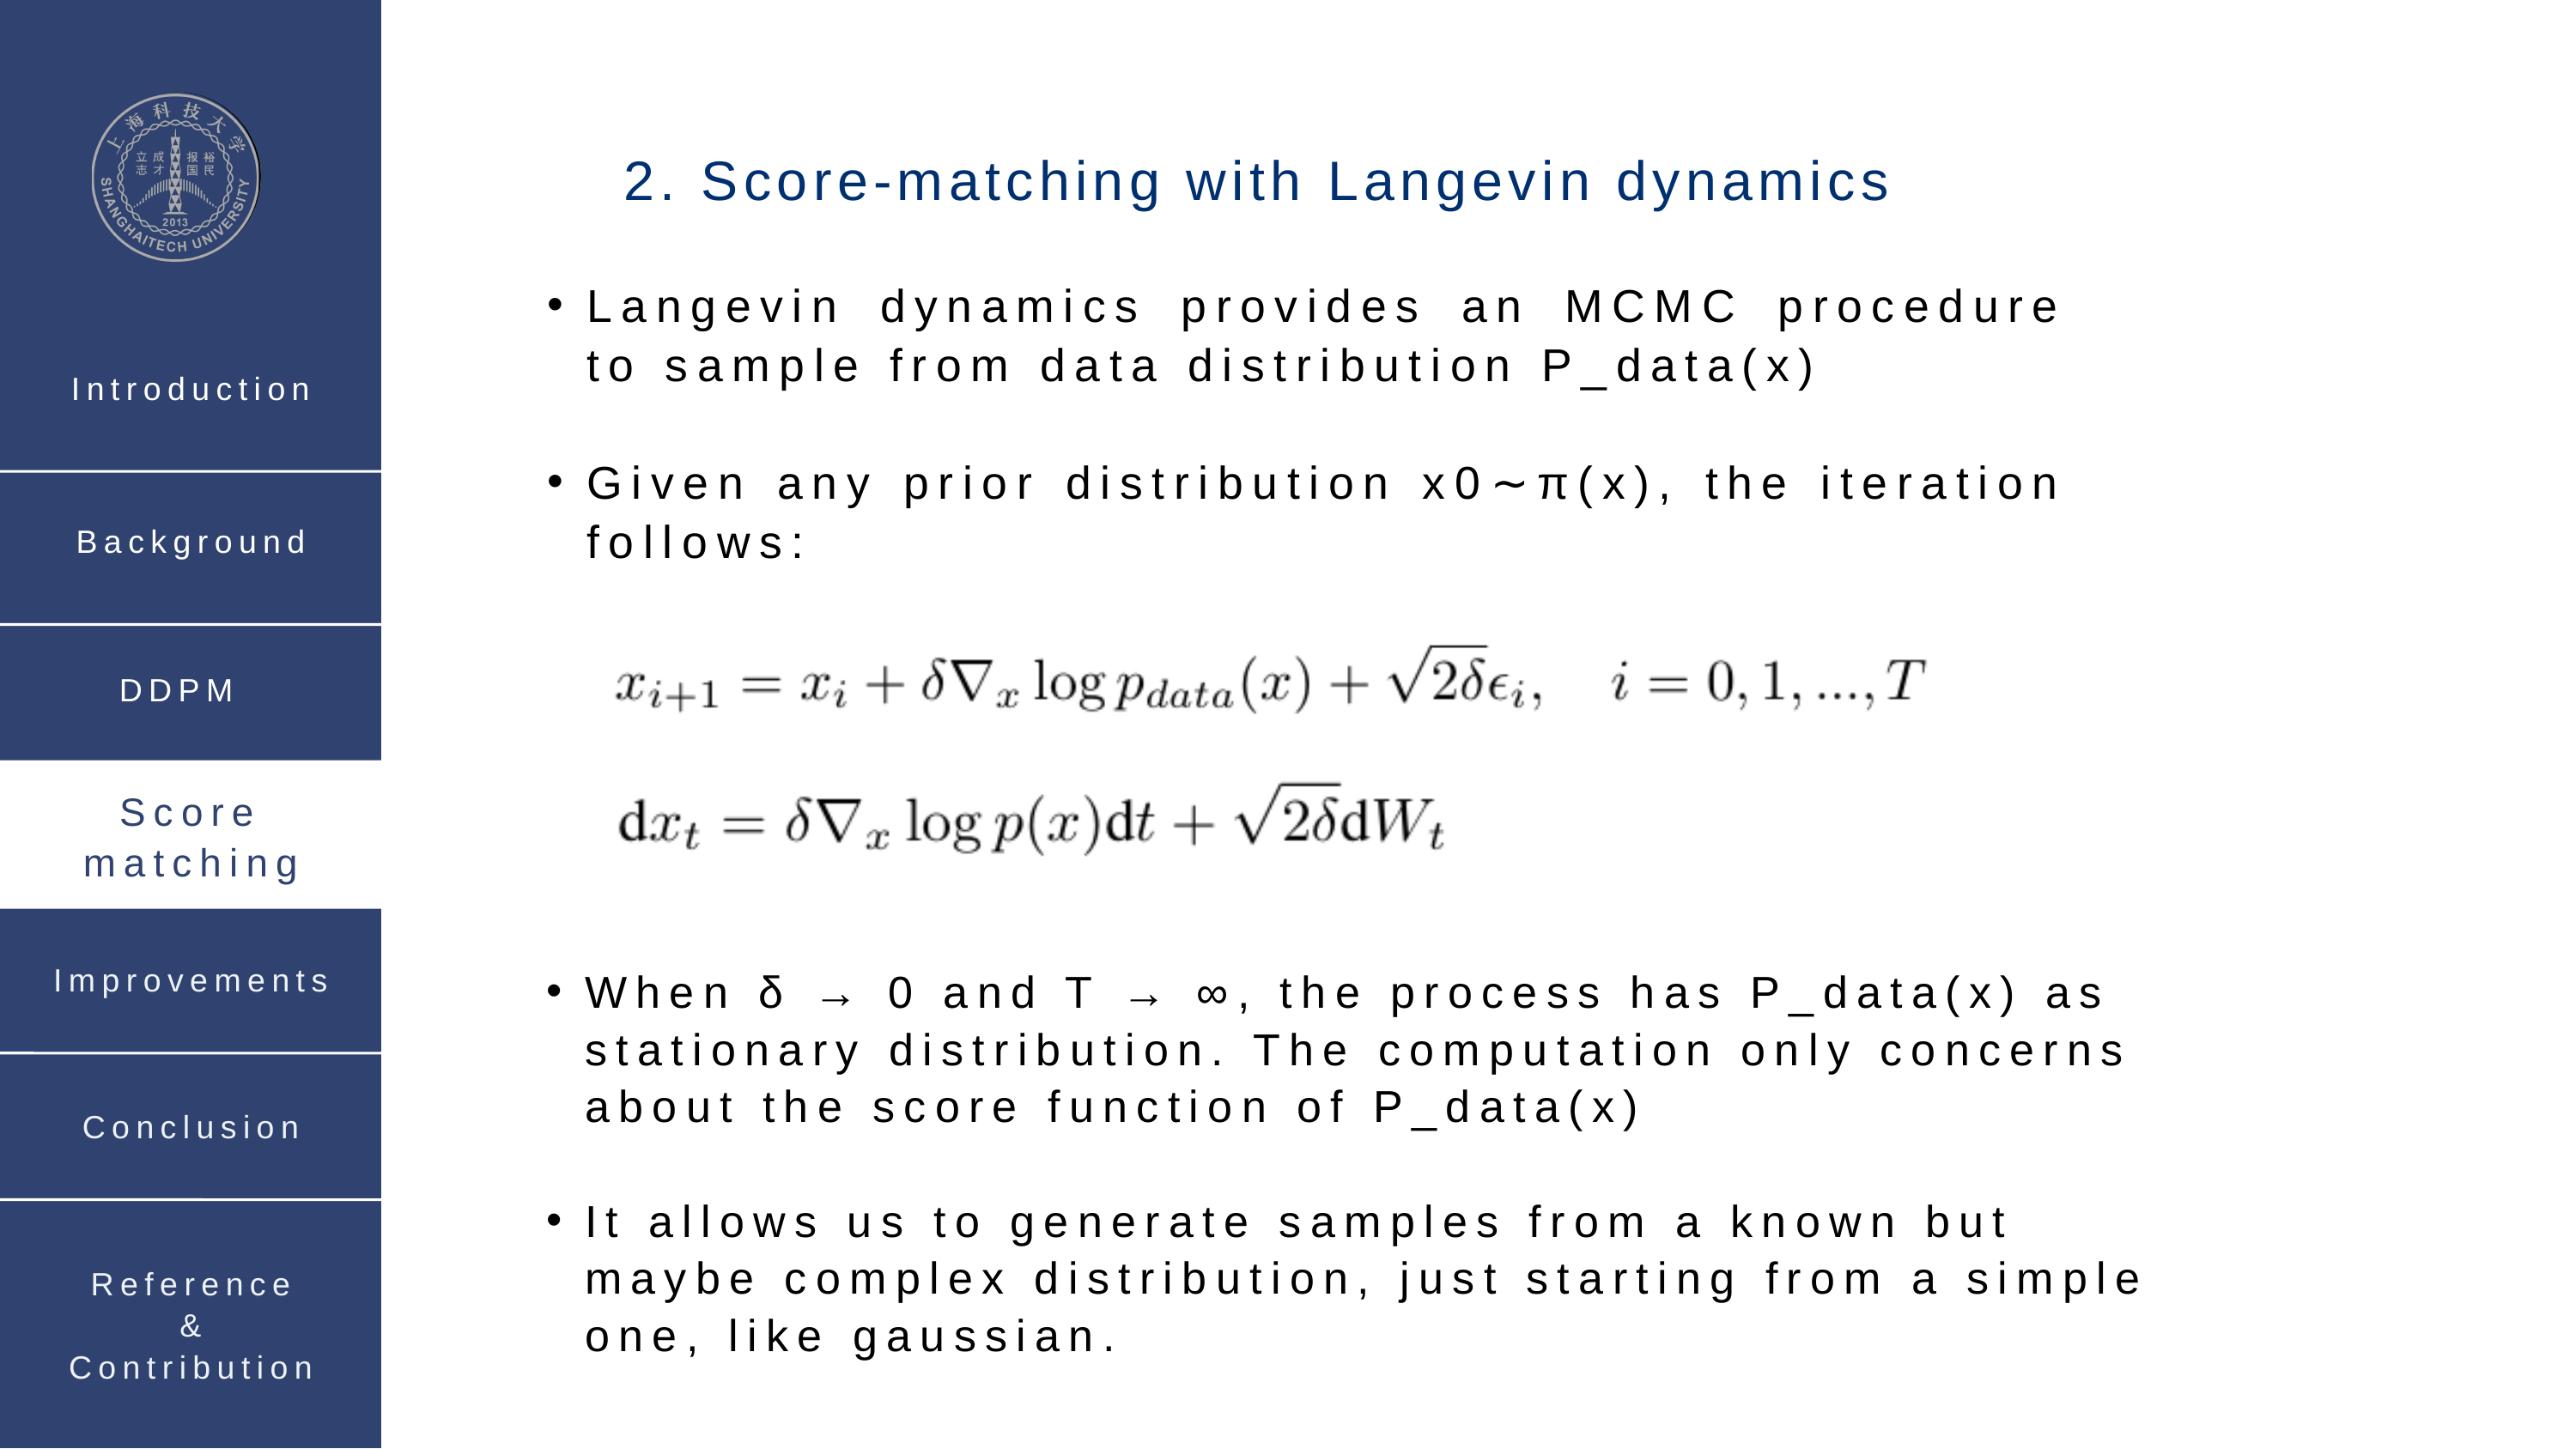

2. Score-matching with Langevin dynamics
Langevin dynamics provides an MCMC procedure to sample from data distribution P_data(x)

Given any prior distribution x0∼π(x), the iteration follows:
Introduction

Background

DDPM

Score matching
Improvements
When δ → 0 and T → ∞, the process has P_data(x) as stationary distribution. The computation only concerns about the score function of P_data(x)

It allows us to generate samples from a known but maybe complex distribution, just starting from a simple one, like gaussian.

Conclusion

Reference
&
Contribution